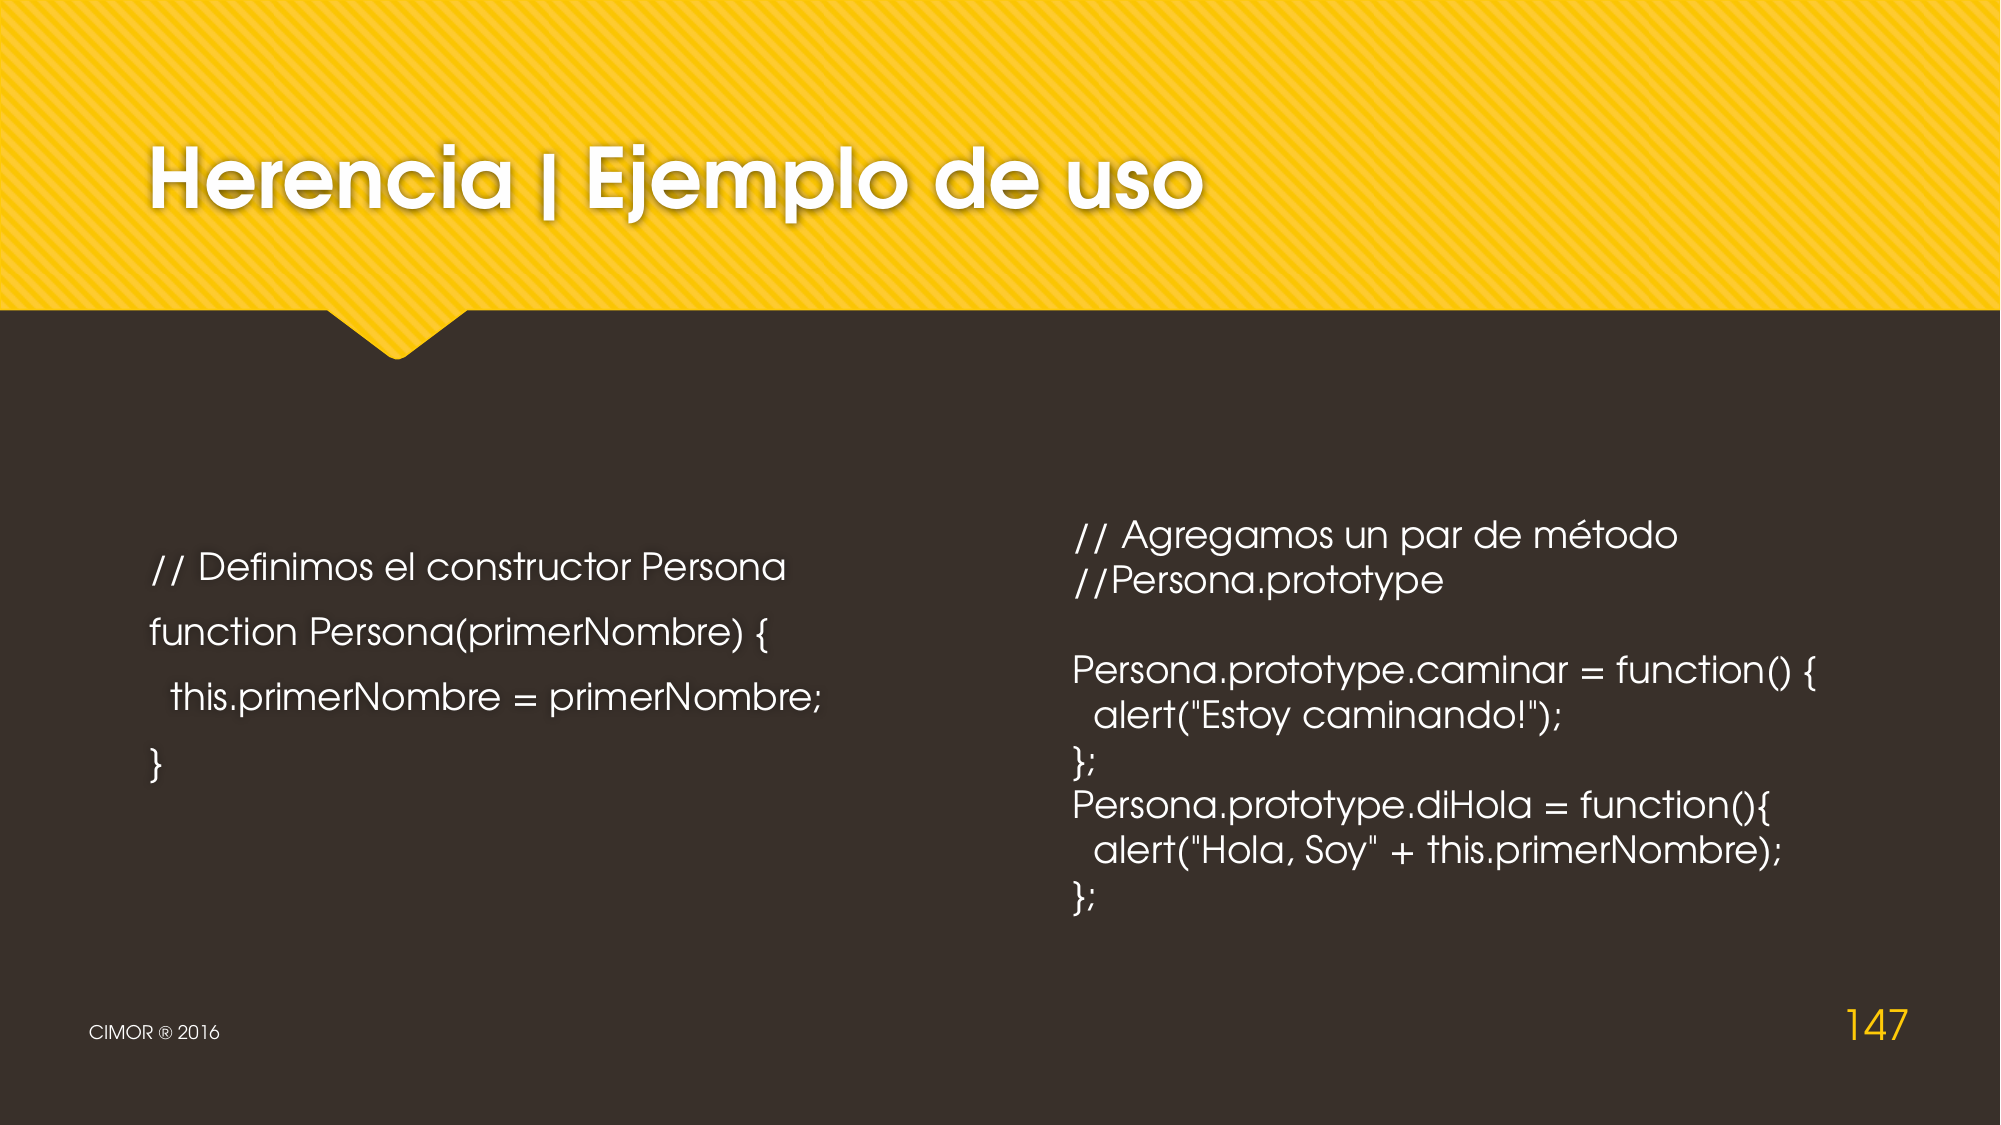

# Herencia | Ejemplo de uso
// Definimos el constructor Persona
function Persona(primerNombre) {
  this.primerNombre = primerNombre;
}
// Agregamos un par de método //Persona.prototype

Persona.prototype.caminar = function() {
  alert("Estoy caminando!");
};
Persona.prototype.diHola = function(){
  alert("Hola, Soy" + this.primerNombre);
};
147
CIMOR ® 2016